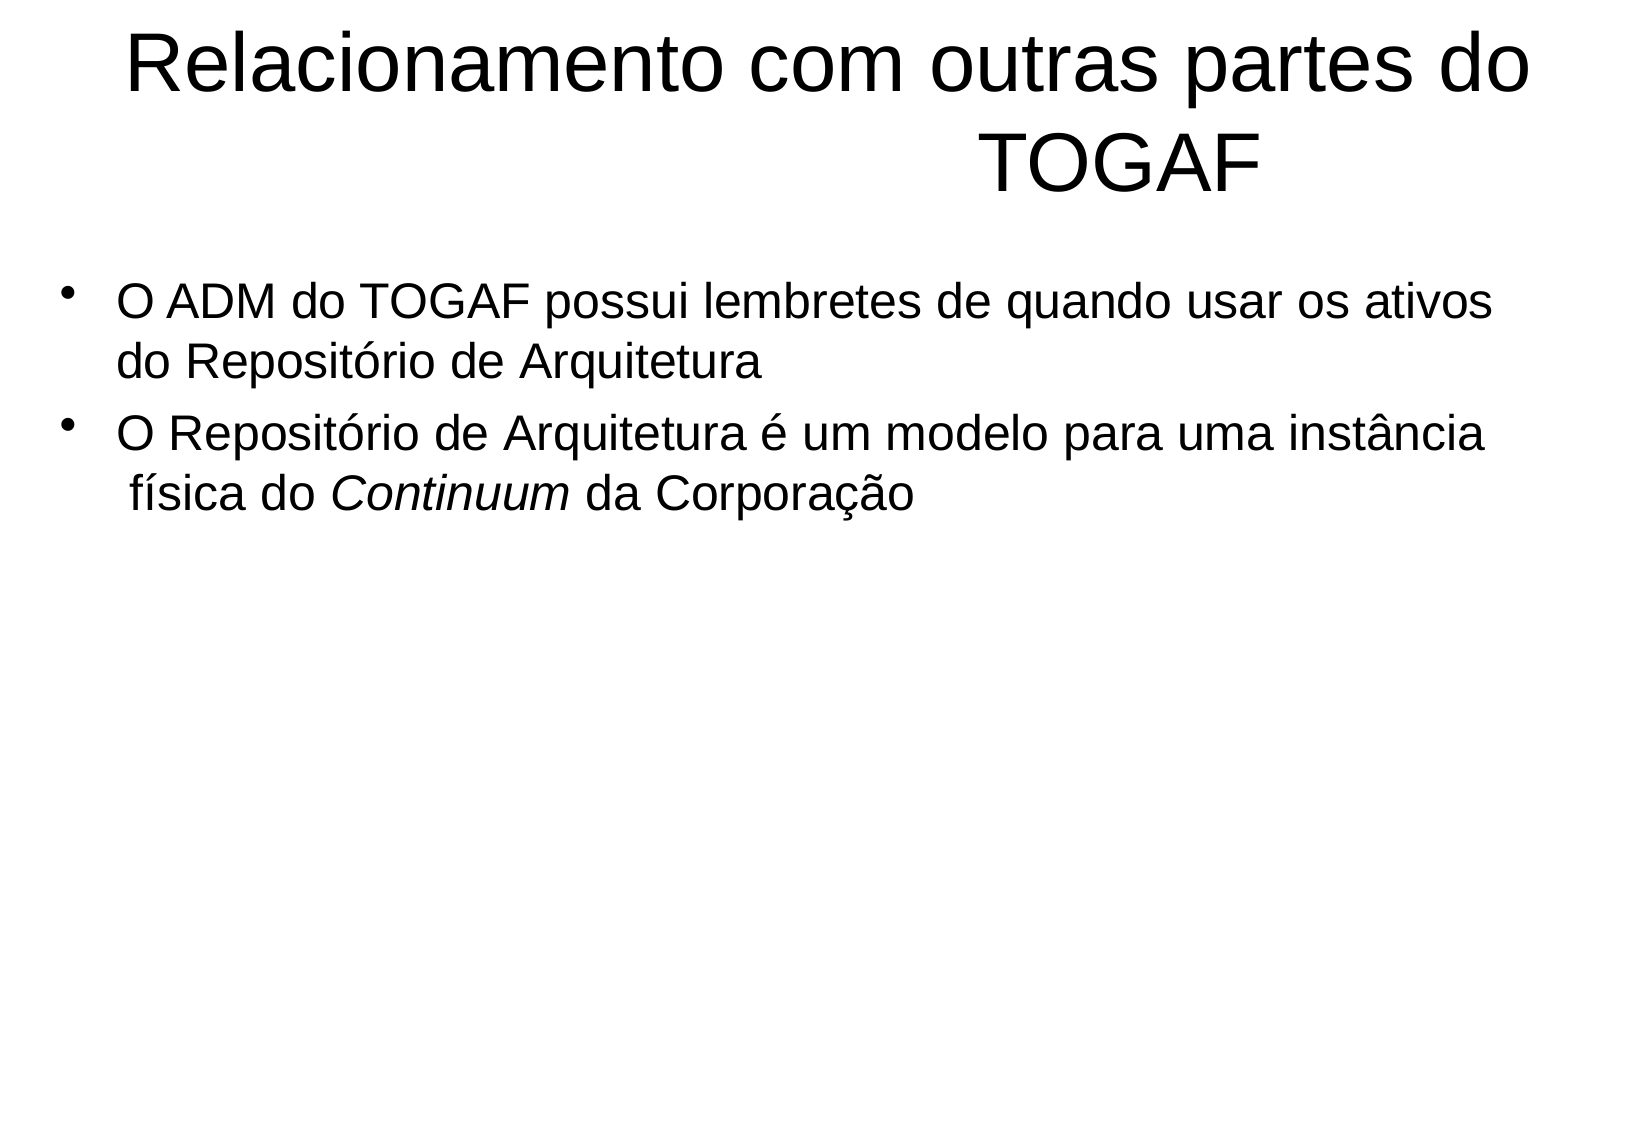

# Relacionamento com outras partes do  TOGAF
O ADM do TOGAF possui lembretes de quando usar os ativos
do Repositório de Arquitetura
O Repositório de Arquitetura é um modelo para uma instância  física do Continuum da Corporação